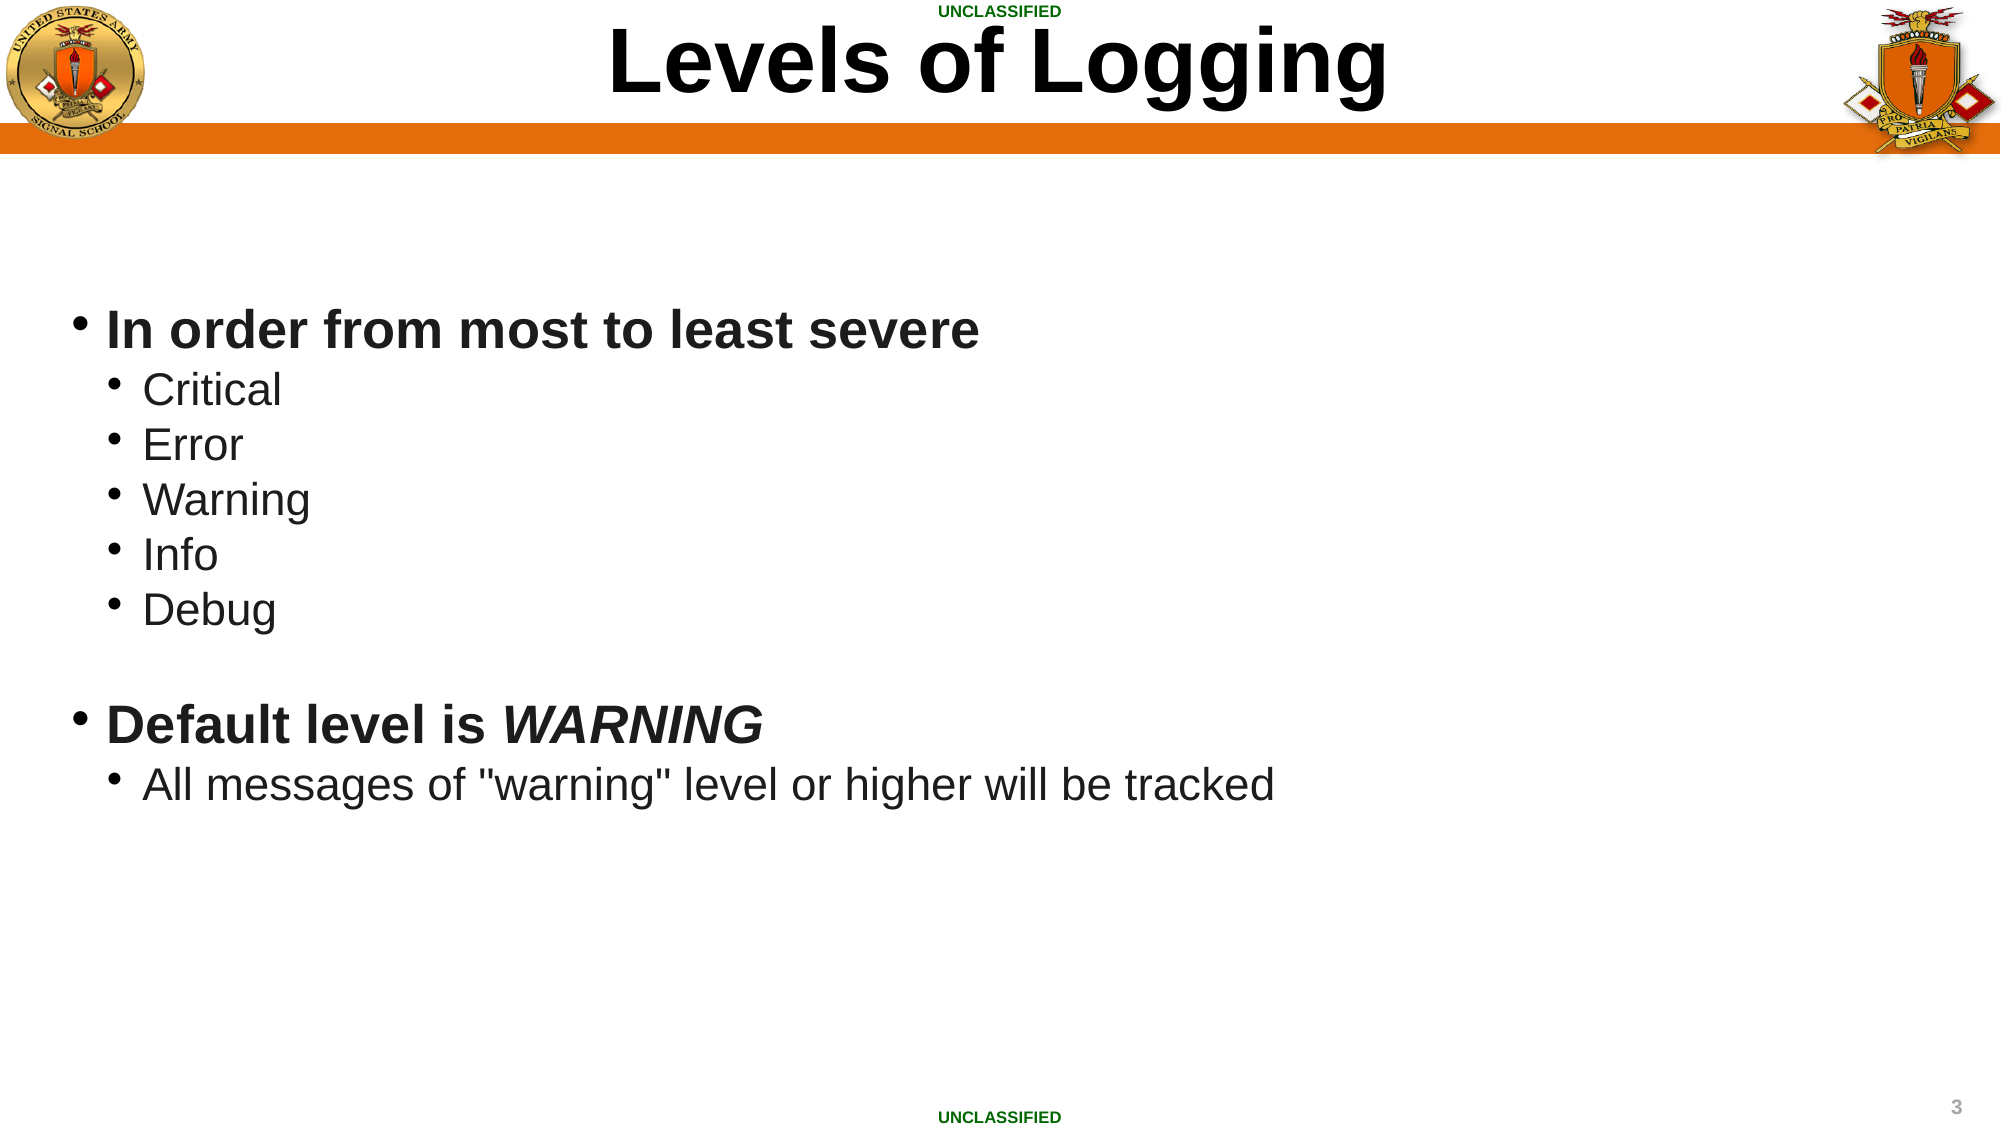

Levels of Logging
In order from most to least severe
Critical
Error
Warning
Info
Debug
Default level is WARNING
All messages of "warning" level or higher will be tracked